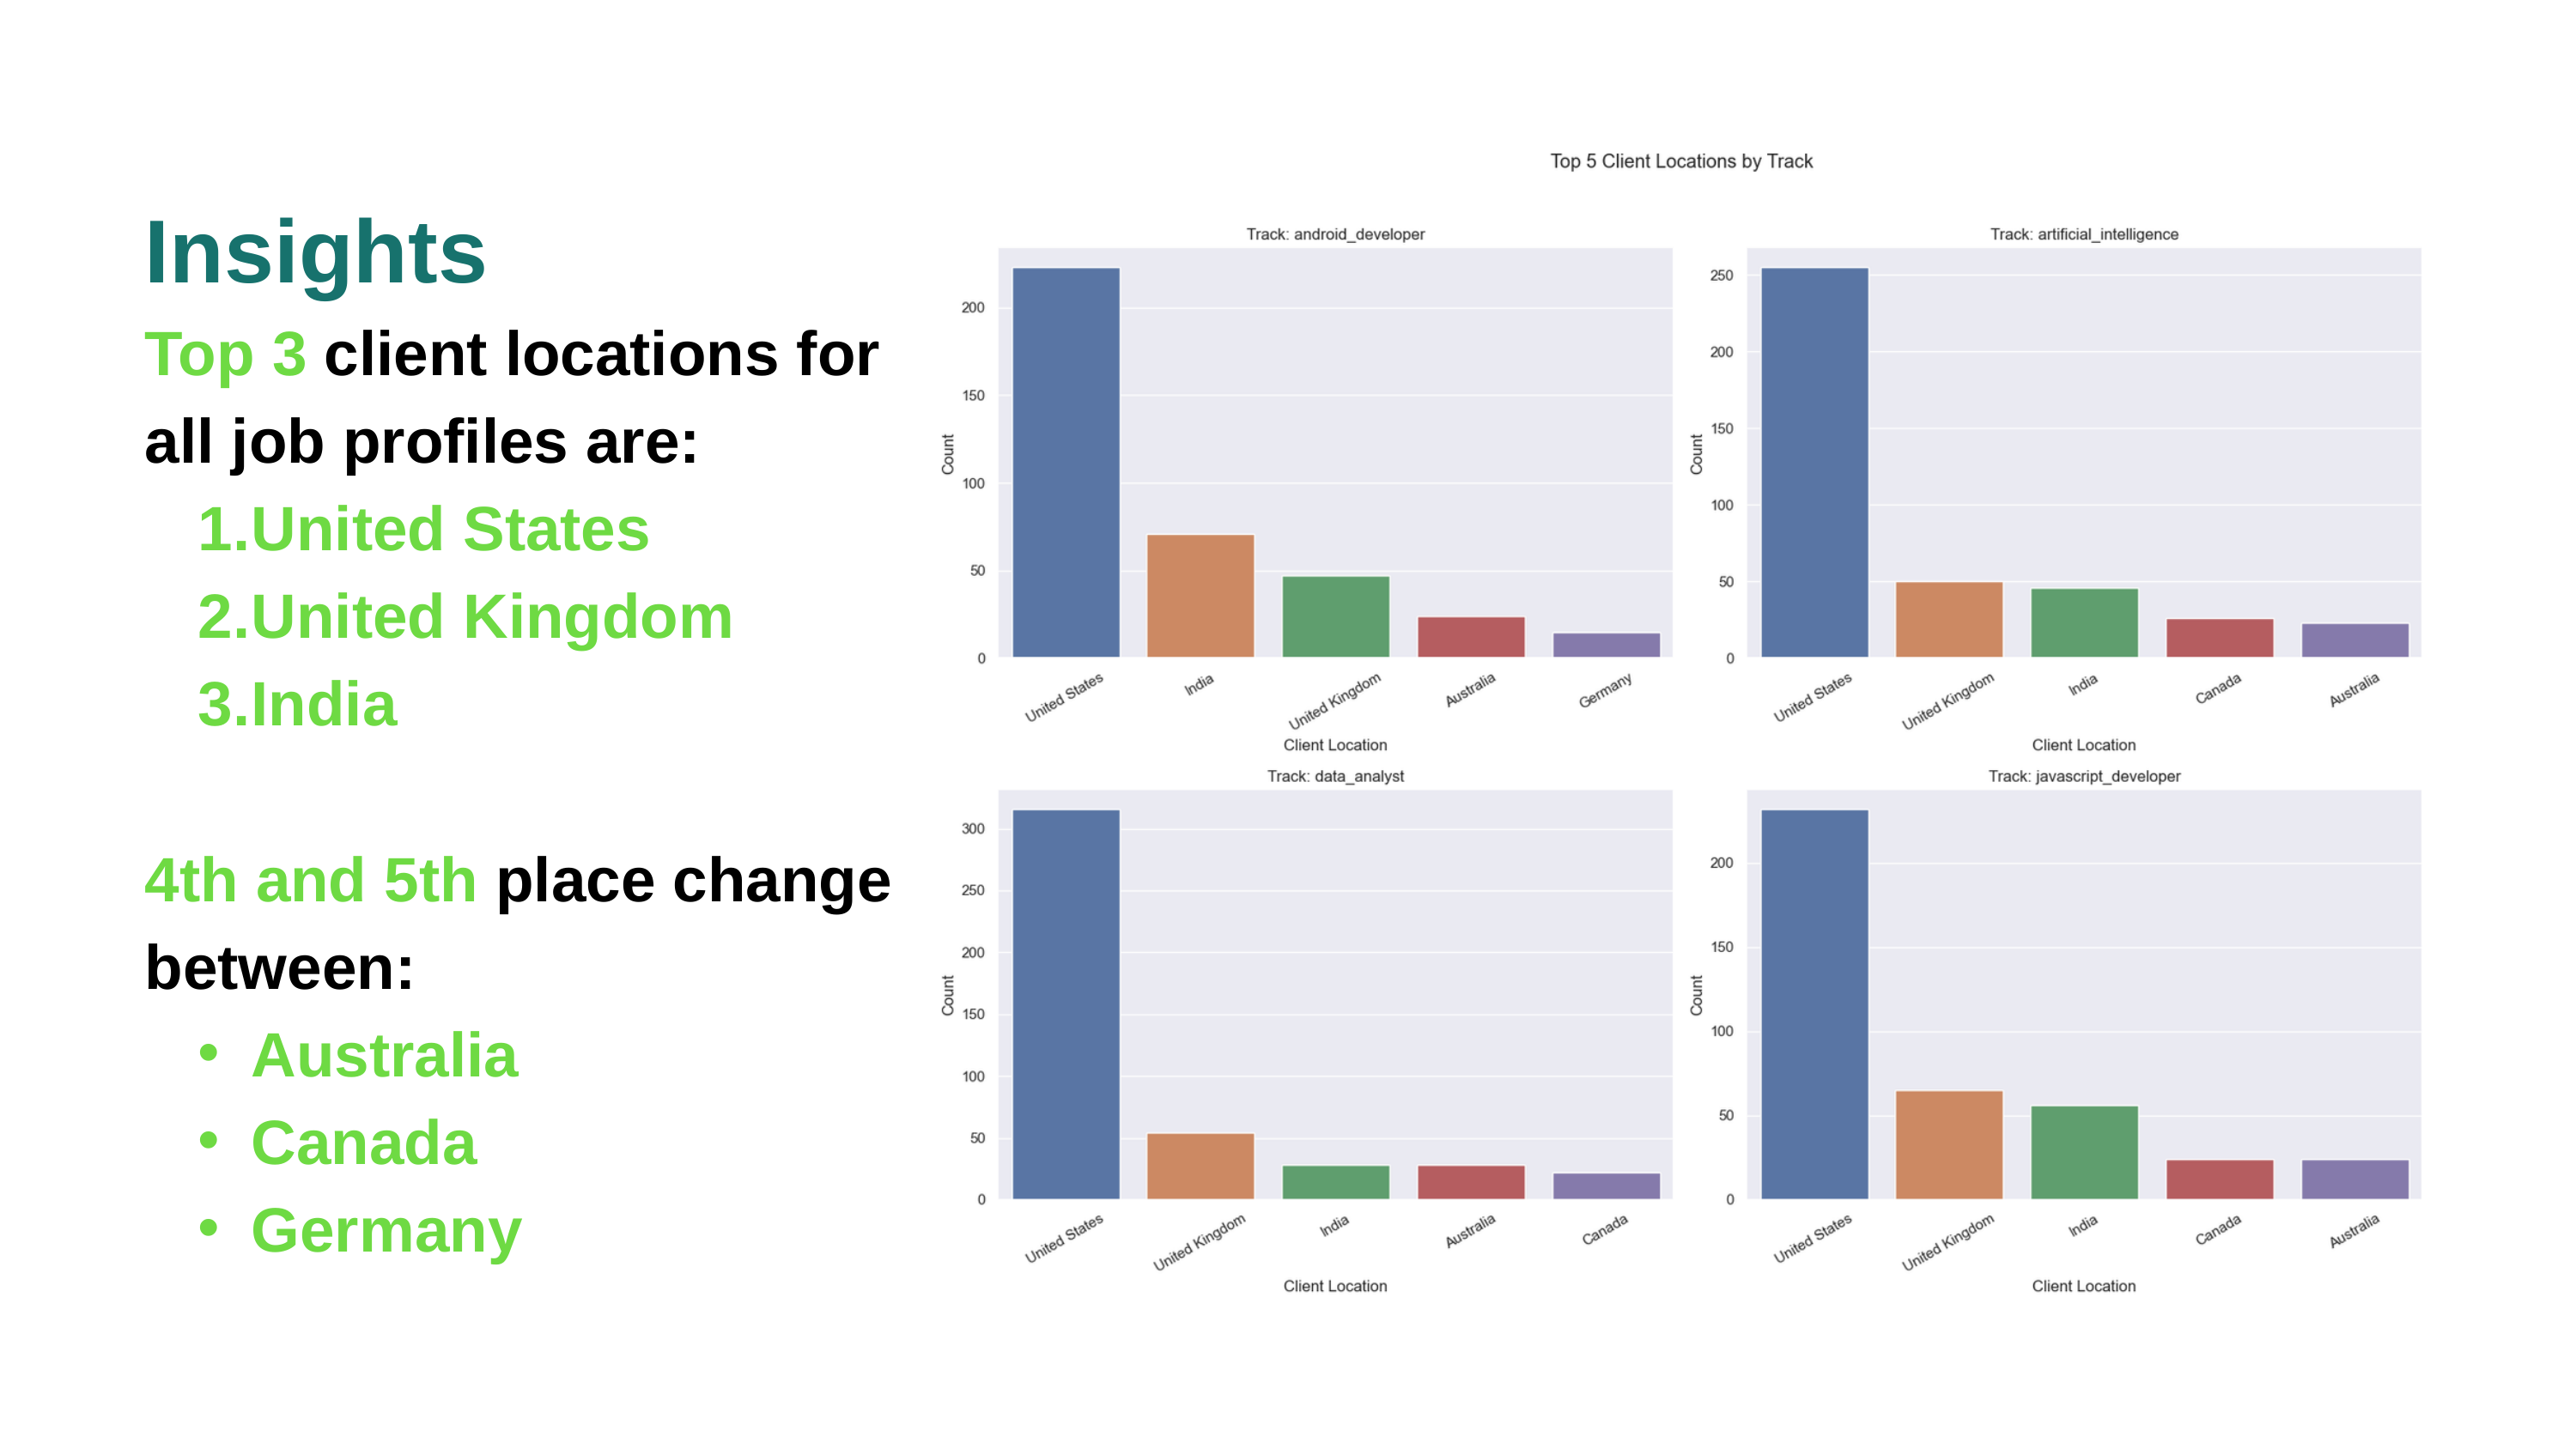

Insights
Top 3 client locations for all job profiles are:
United States
United Kingdom
India

4th and 5th place change between:
Australia
Canada
Germany